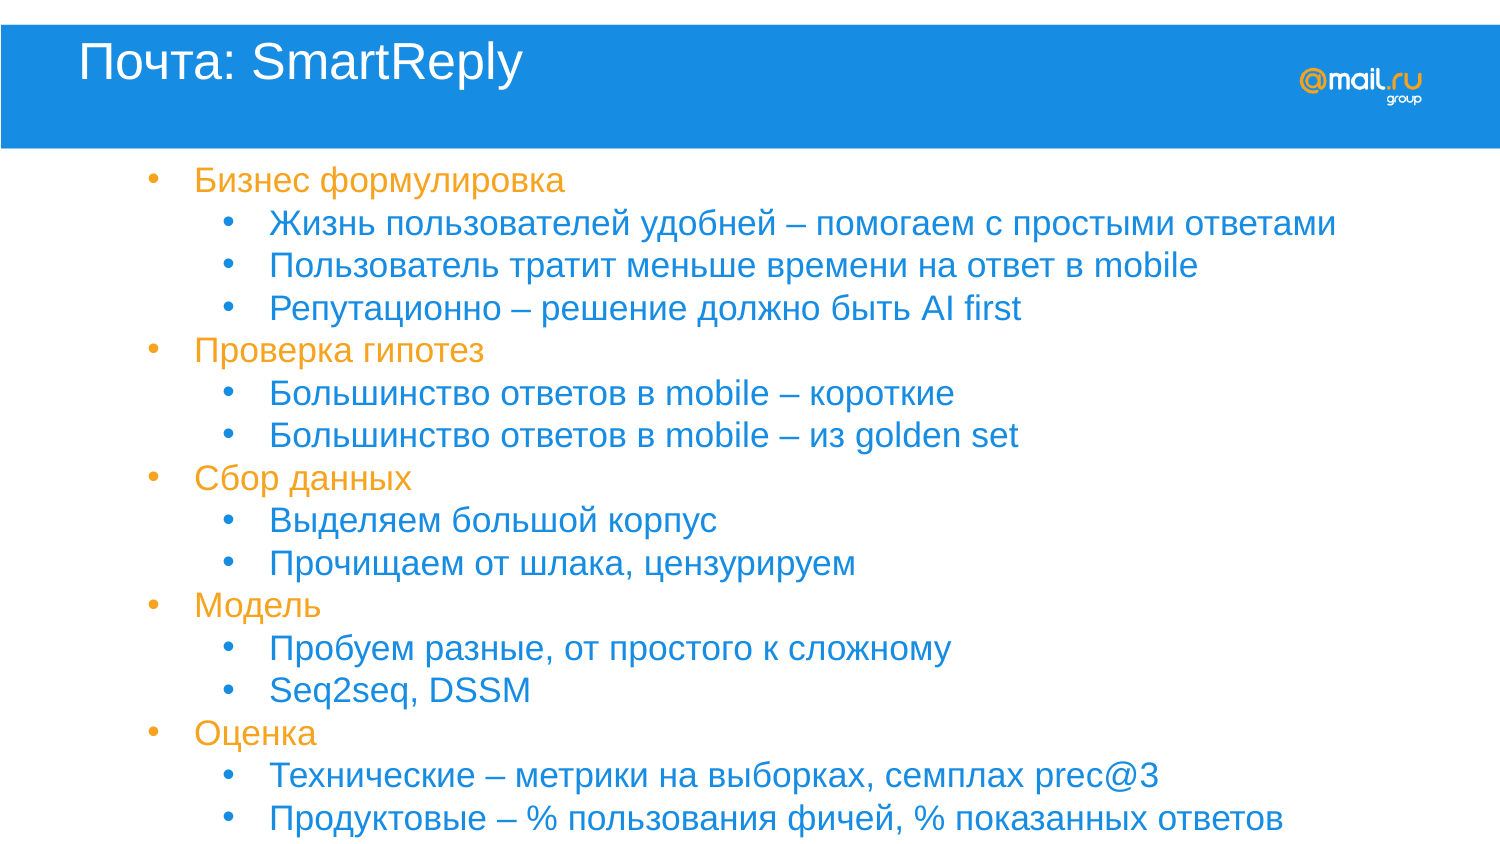

# Почта: SmartReply
Бизнес формулировка
Жизнь пользователей удобней – помогаем с простыми ответами
Пользователь тратит меньше времени на ответ в mobile
Репутационно – решение должно быть AI first
Проверка гипотез
Большинство ответов в mobile – короткие
Большинство ответов в mobile – из golden set
Сбор данных
Выделяем большой корпус
Прочищаем от шлака, цензурируем
Модель
Пробуем разные, от простого к сложному
Seq2seq, DSSM
Оценка
Технические – метрики на выборках, семплах prec@3
Продуктовые – % пользования фичей, % показанных ответов